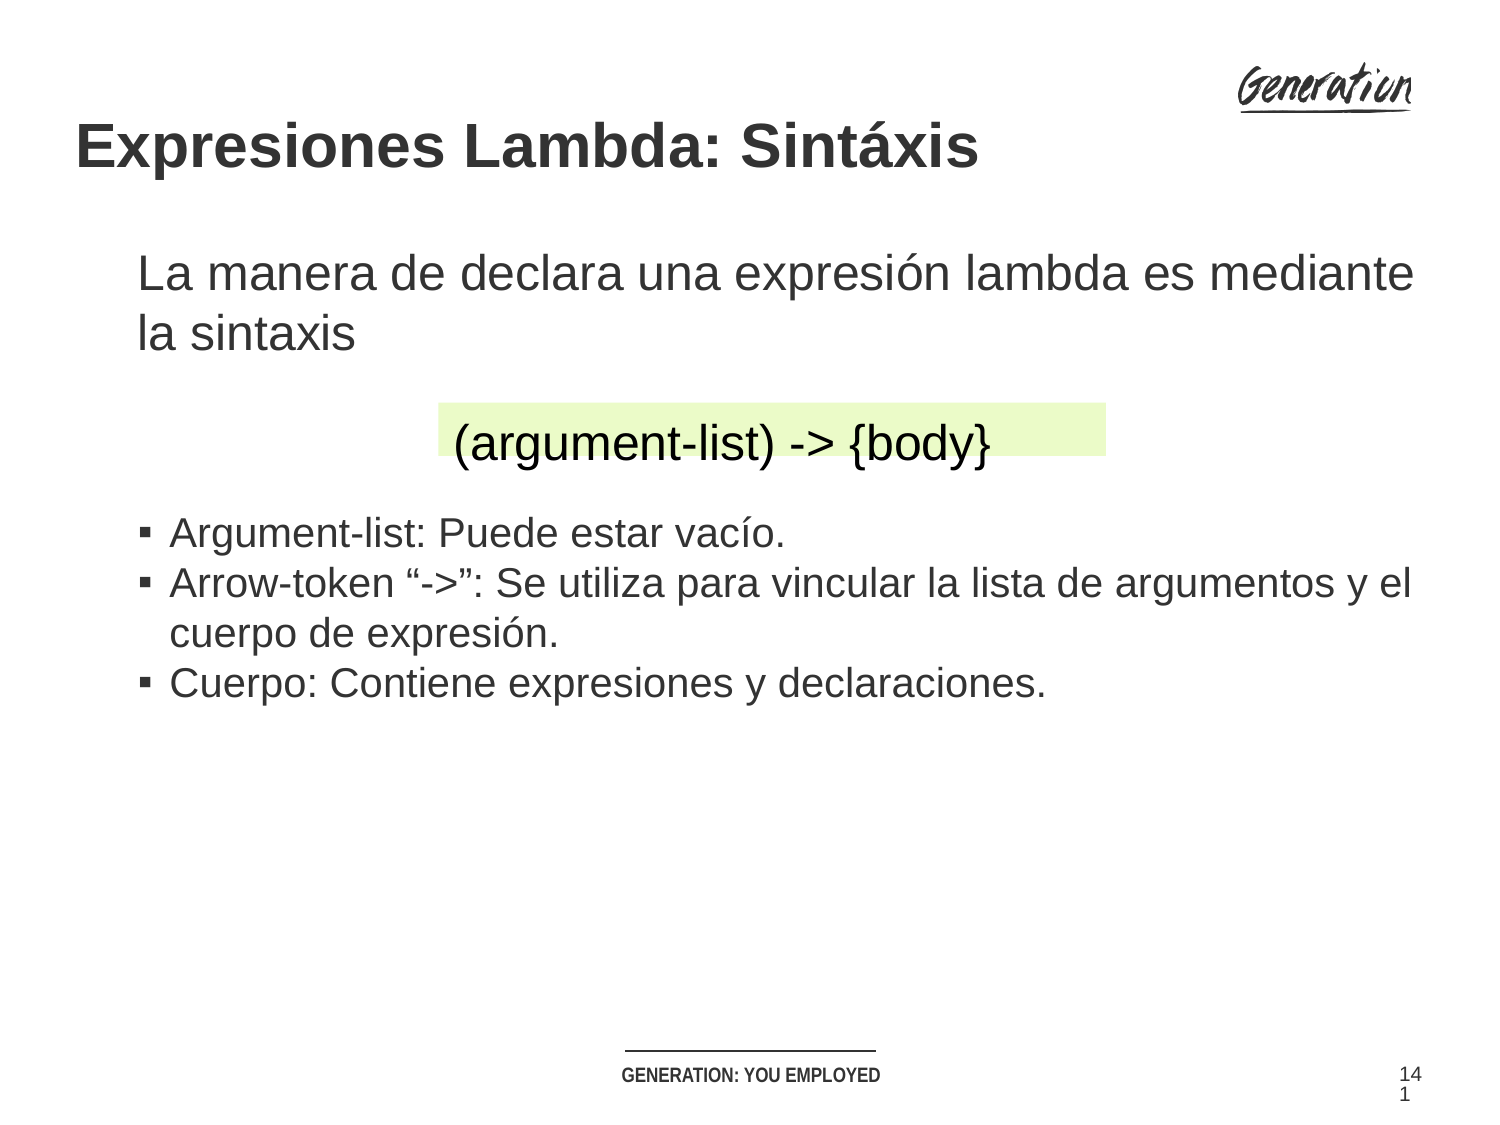

Expresiones Lambda: Sintáxis
La manera de declara una expresión lambda es mediante la sintaxis

Argument-list: Puede estar vacío.
Arrow-token “->”: Se utiliza para vincular la lista de argumentos y el cuerpo de expresión.
Cuerpo: Contiene expresiones y declaraciones.
(argument-list) -> {body}